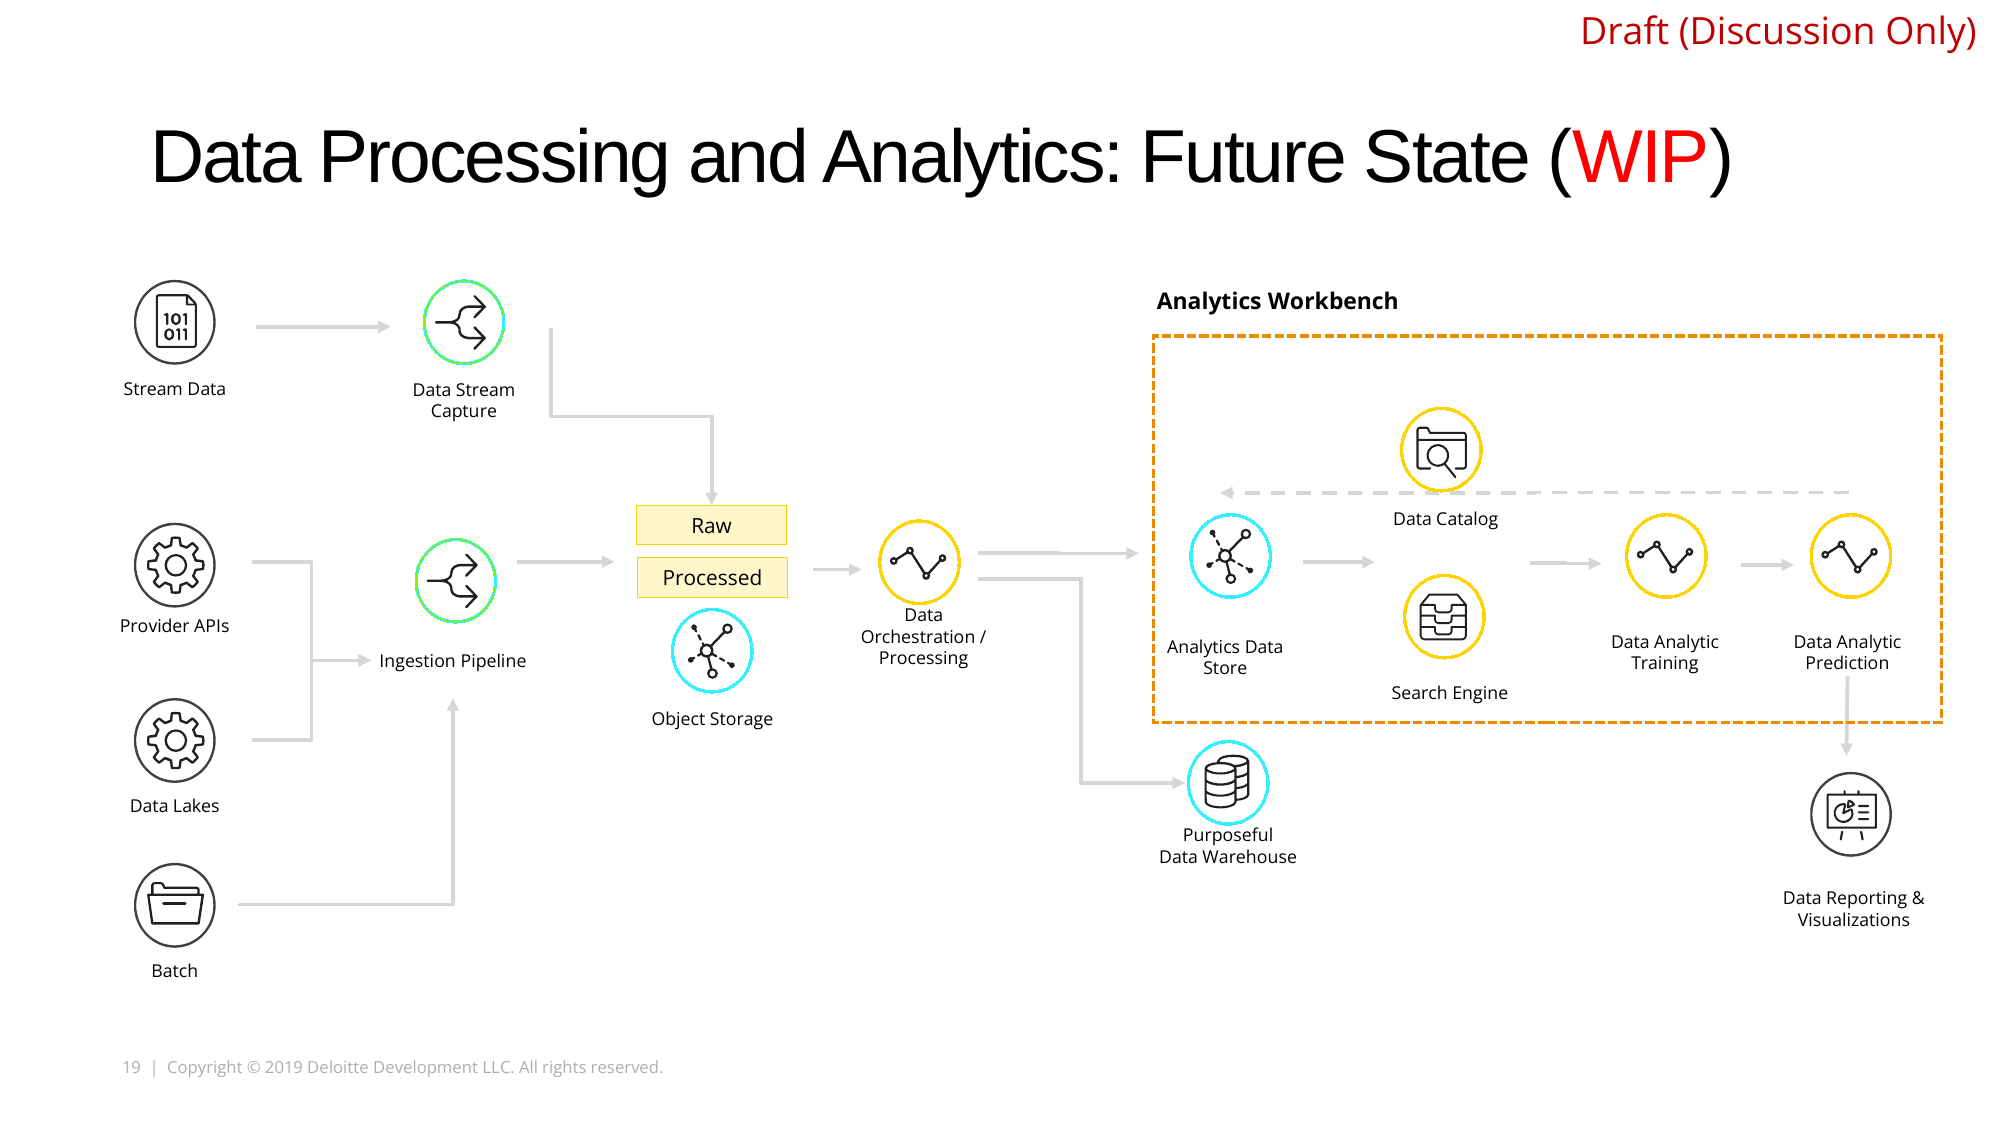

# Data Processing and Analytics: Future State (WIP)

Stream Data

Analytics Workbench

Data Stream Capture

Data Catalog
Raw

Provider APIs

Processed

Data Orchestration / Processing
Ingestion Pipeline
Data Analytic Training
Data Analytic Prediction
Analytics Data Store
Search Engine

Data Lakes
Object Storage

Purposeful
Data Warehouse

Batch
Data Reporting & Visualizations
Storage
Highly scalable enterprise data warehouses for data mart or performant analytic usages
Data Analytics
Analytic and machine learning capabilities offering Notebook, Big Data Compute, and frameworks
Data Pipeline Orchestration
Create, schedule, orchestrate pipelines for unstructured and structured data